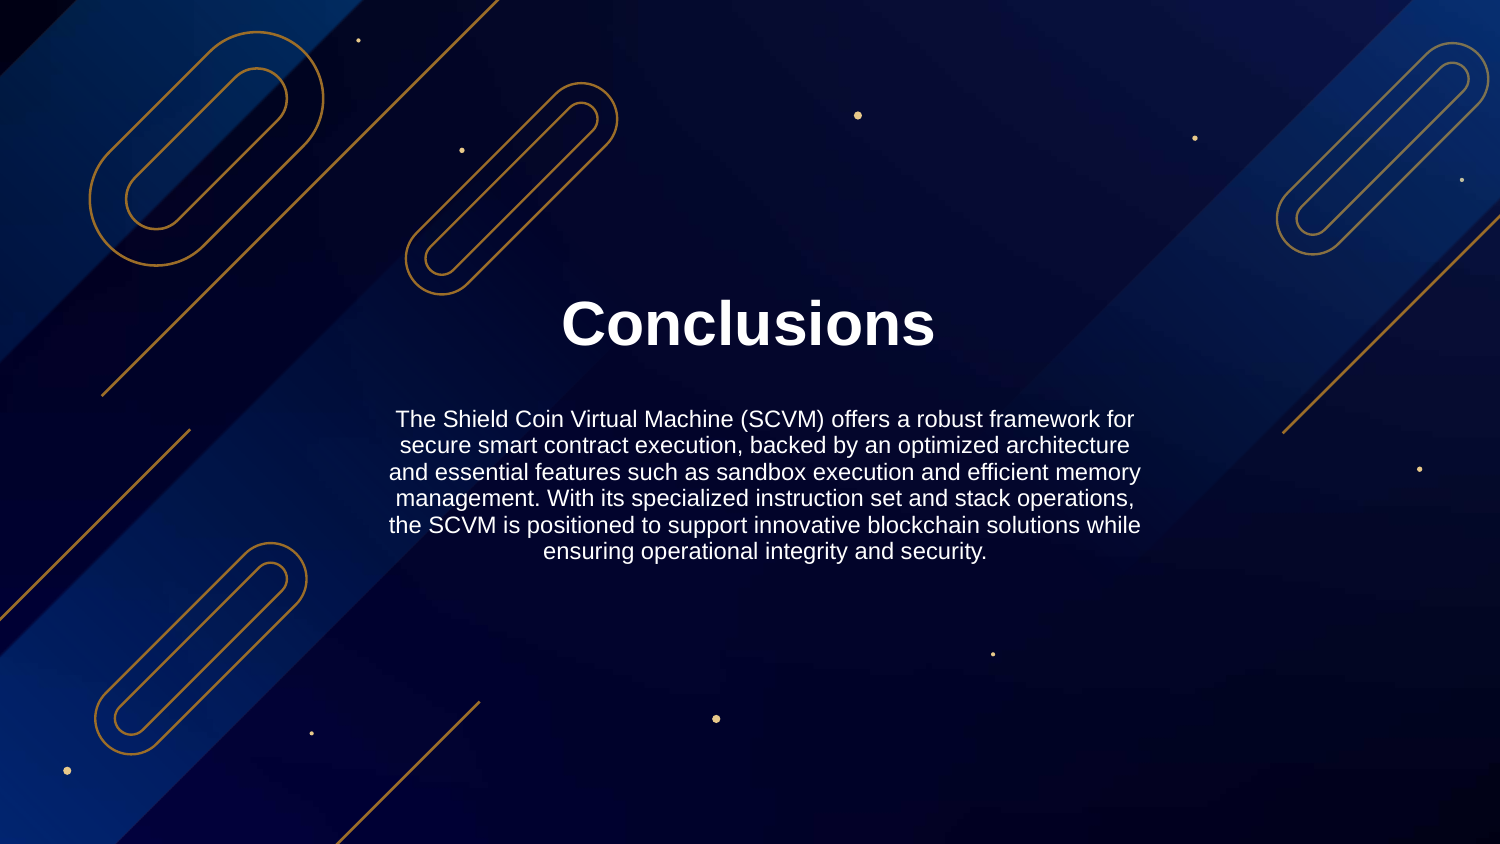

# Conclusions
The Shield Coin Virtual Machine (SCVM) offers a robust framework for secure smart contract execution, backed by an optimized architecture and essential features such as sandbox execution and efficient memory management. With its specialized instruction set and stack operations, the SCVM is positioned to support innovative blockchain solutions while ensuring operational integrity and security.